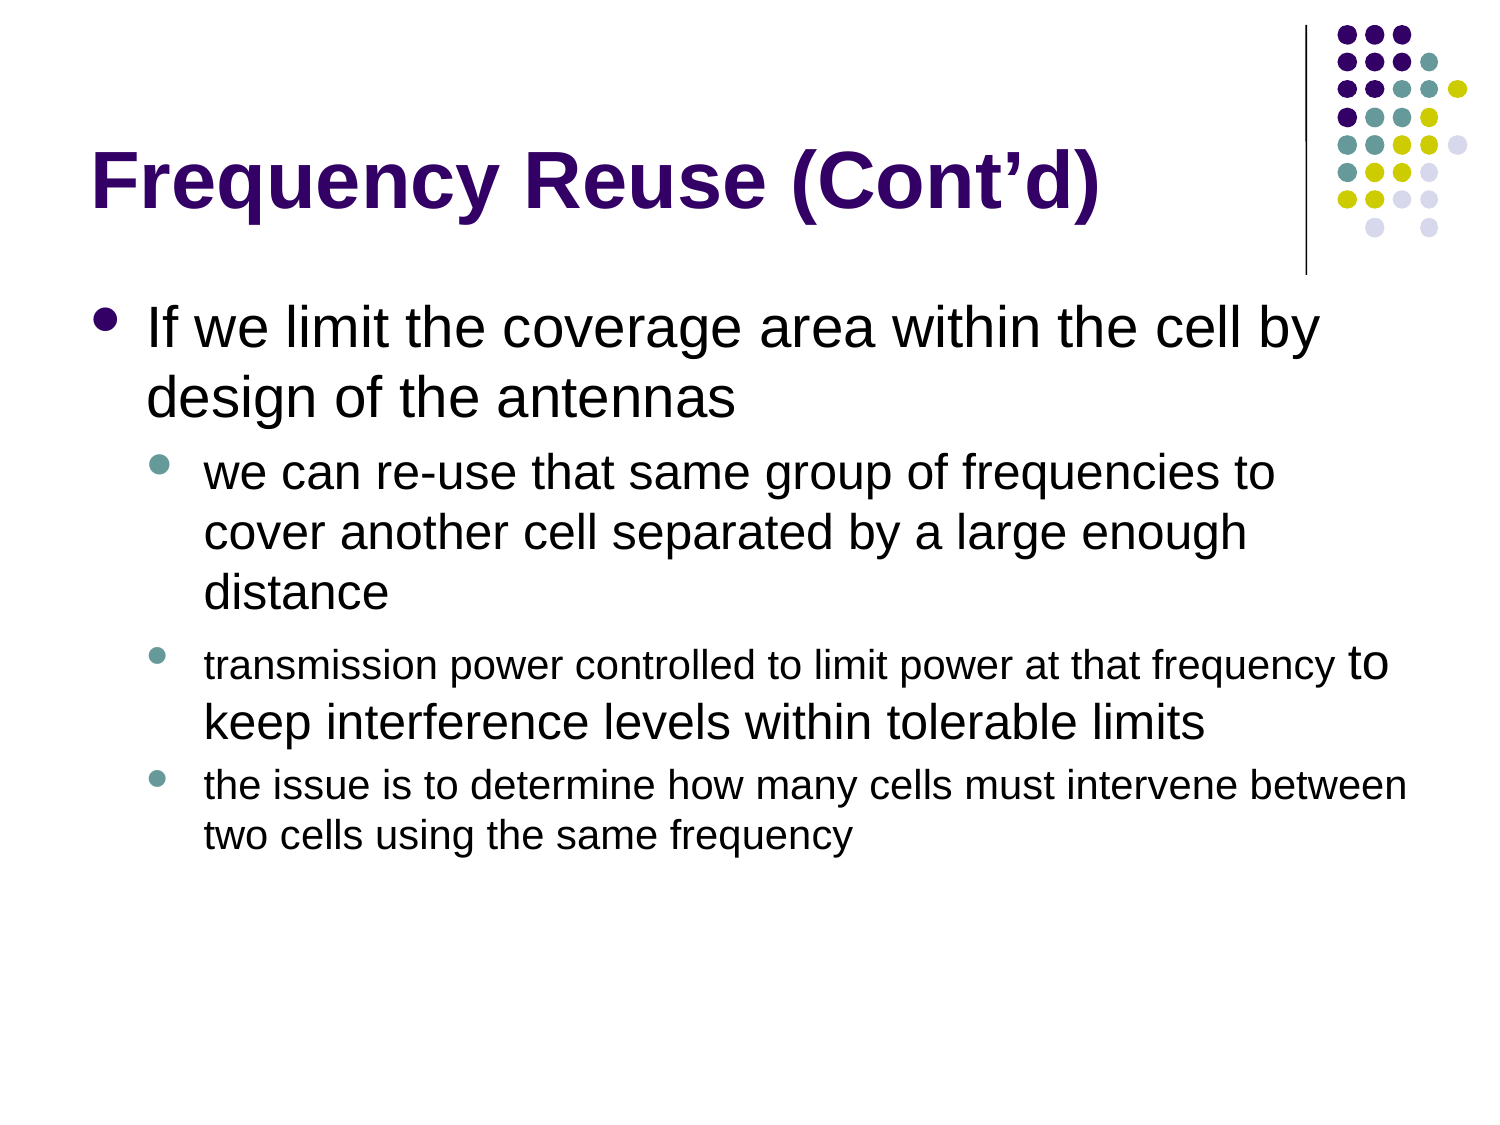

# Frequency Reuse (Cont’d)
If we limit the coverage area within the cell by design of the antennas
we can re-use that same group of frequencies to cover another cell separated by a large enough distance
transmission power controlled to limit power at that frequency to keep interference levels within tolerable limits
the issue is to determine how many cells must intervene between two cells using the same frequency